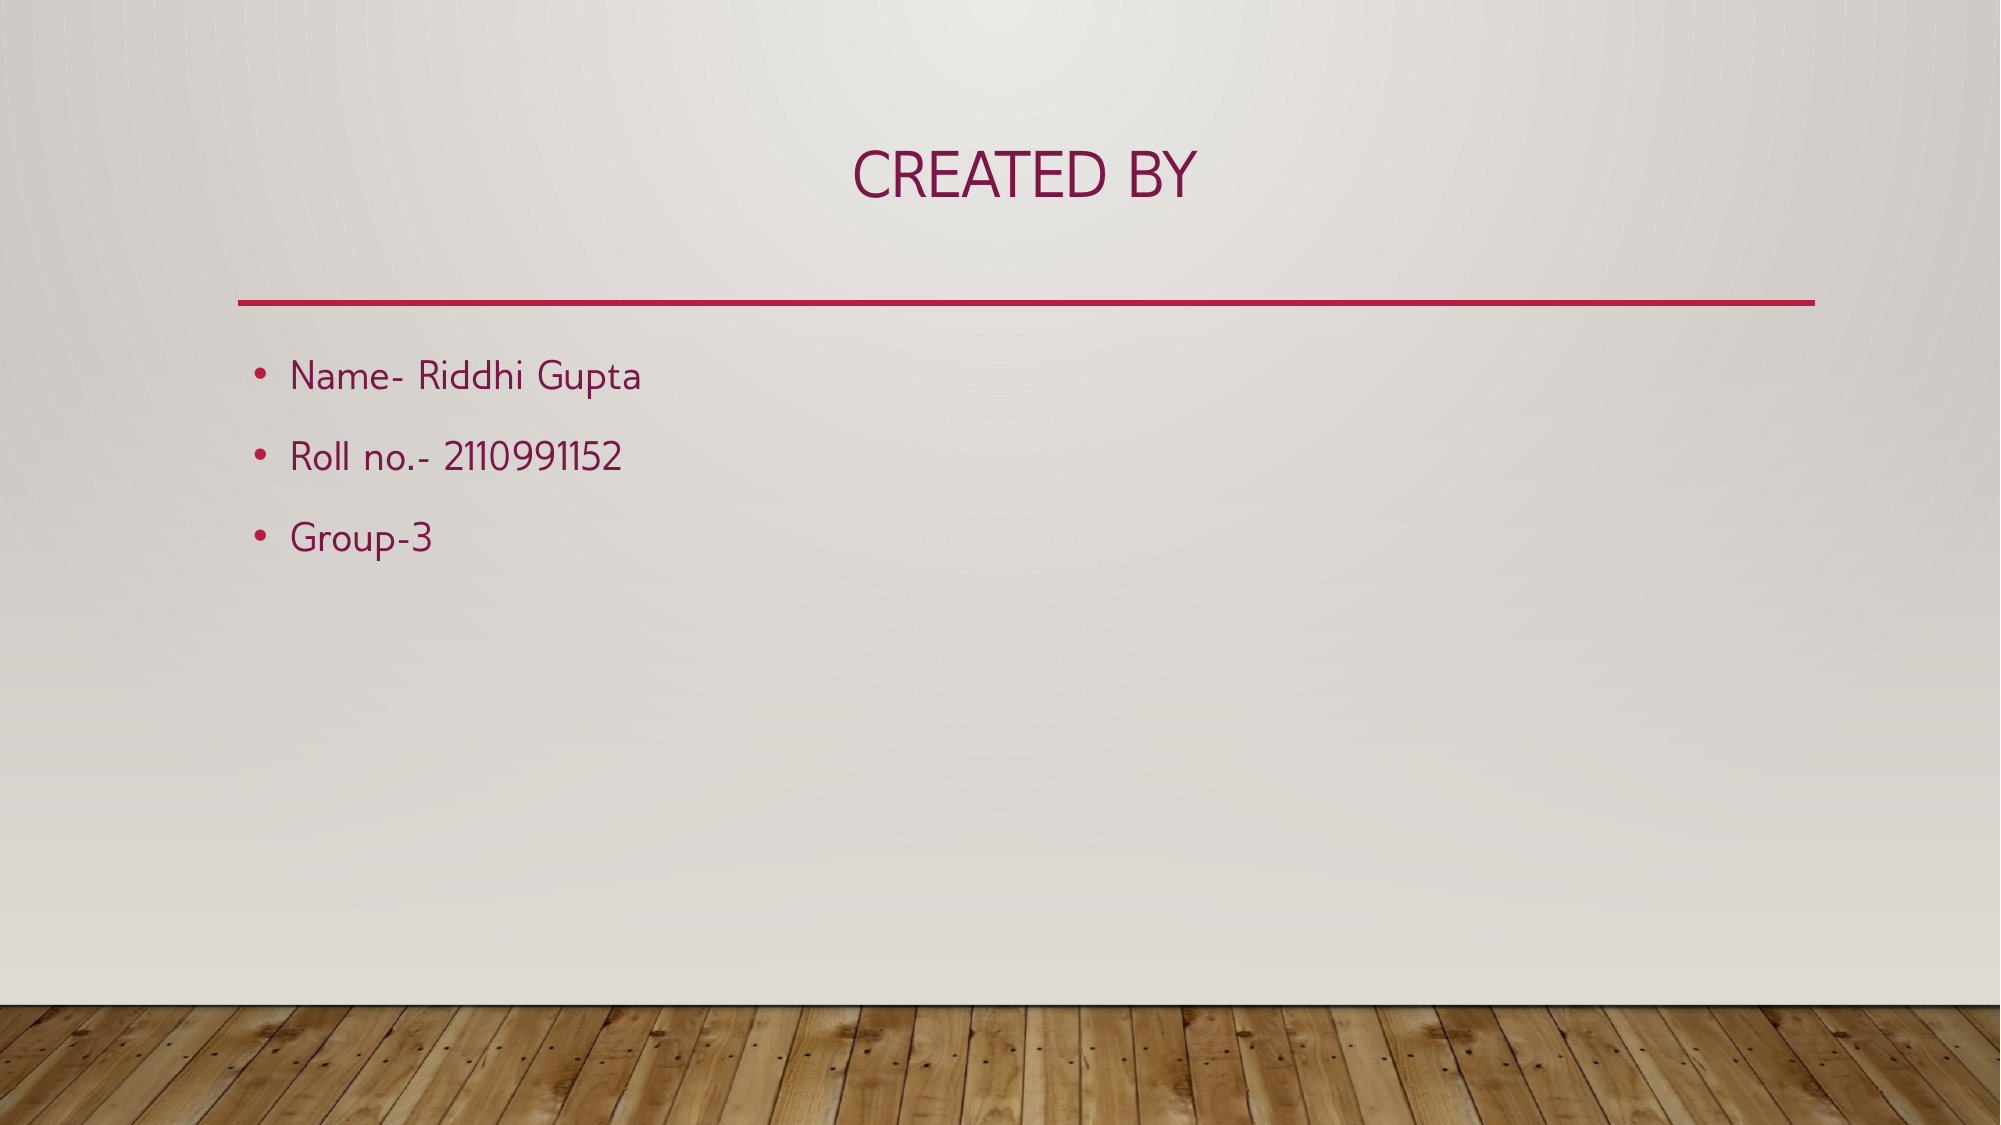

# Created by
Name- Riddhi Gupta
Roll no.- 2110991152
Group-3